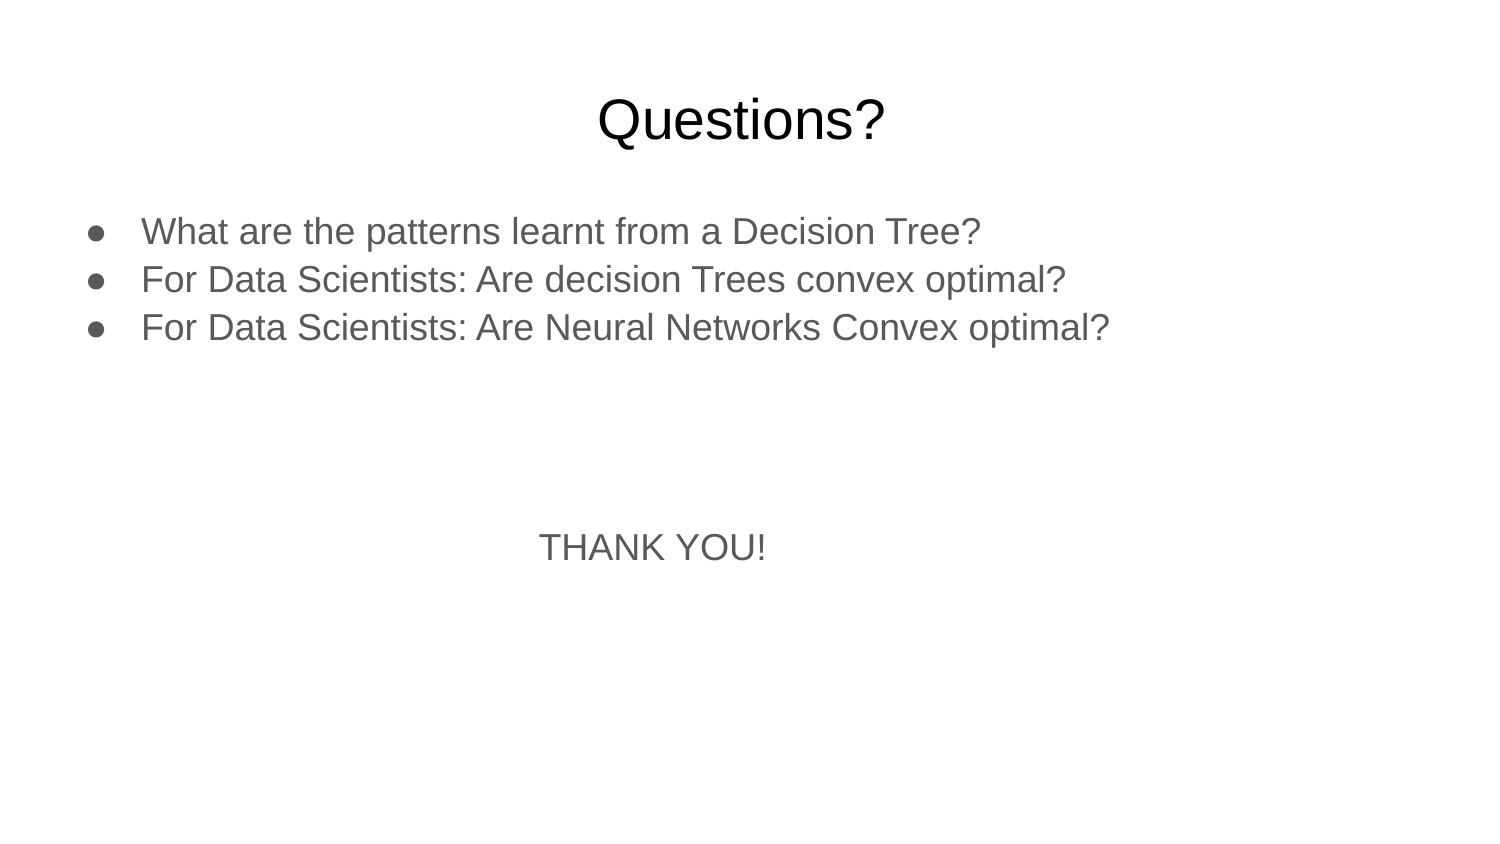

# Questions?
What are the patterns learnt from a Decision Tree?
For Data Scientists: Are decision Trees convex optimal?
For Data Scientists: Are Neural Networks Convex optimal?

                                             THANK YOU!